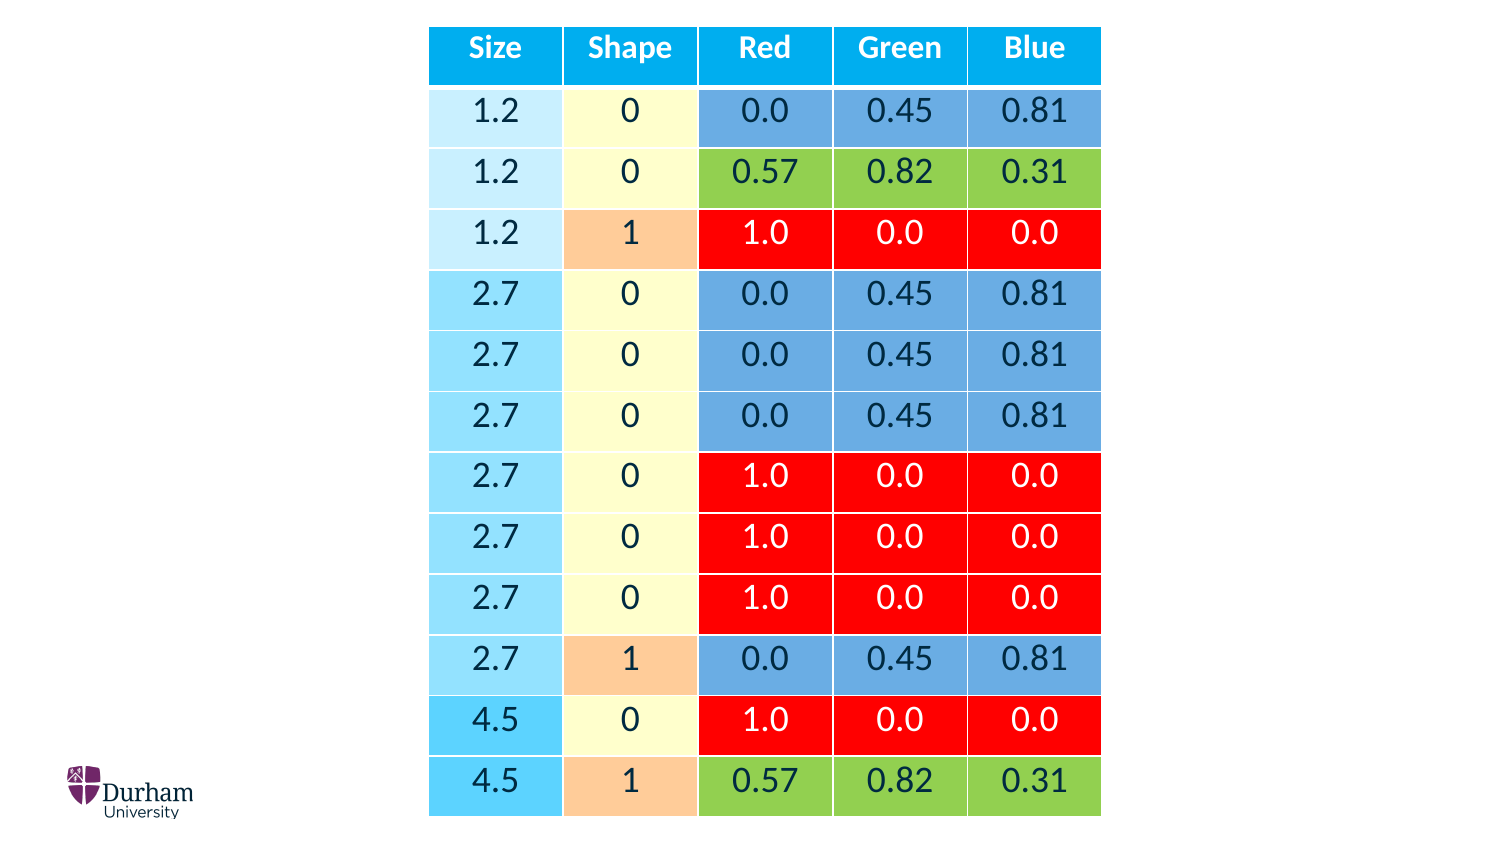

| Size | Shape | Red | Green | Blue |
| --- | --- | --- | --- | --- |
| 1.2 | 0 | 0.0 | 0.45 | 0.81 |
| 1.2 | 0 | 0.57 | 0.82 | 0.31 |
| 1.2 | 1 | 1.0 | 0.0 | 0.0 |
| 2.7 | 0 | 0.0 | 0.45 | 0.81 |
| 2.7 | 0 | 0.0 | 0.45 | 0.81 |
| 2.7 | 0 | 0.0 | 0.45 | 0.81 |
| 2.7 | 0 | 1.0 | 0.0 | 0.0 |
| 2.7 | 0 | 1.0 | 0.0 | 0.0 |
| 2.7 | 0 | 1.0 | 0.0 | 0.0 |
| 2.7 | 1 | 0.0 | 0.45 | 0.81 |
| 4.5 | 0 | 1.0 | 0.0 | 0.0 |
| 4.5 | 1 | 0.57 | 0.82 | 0.31 |